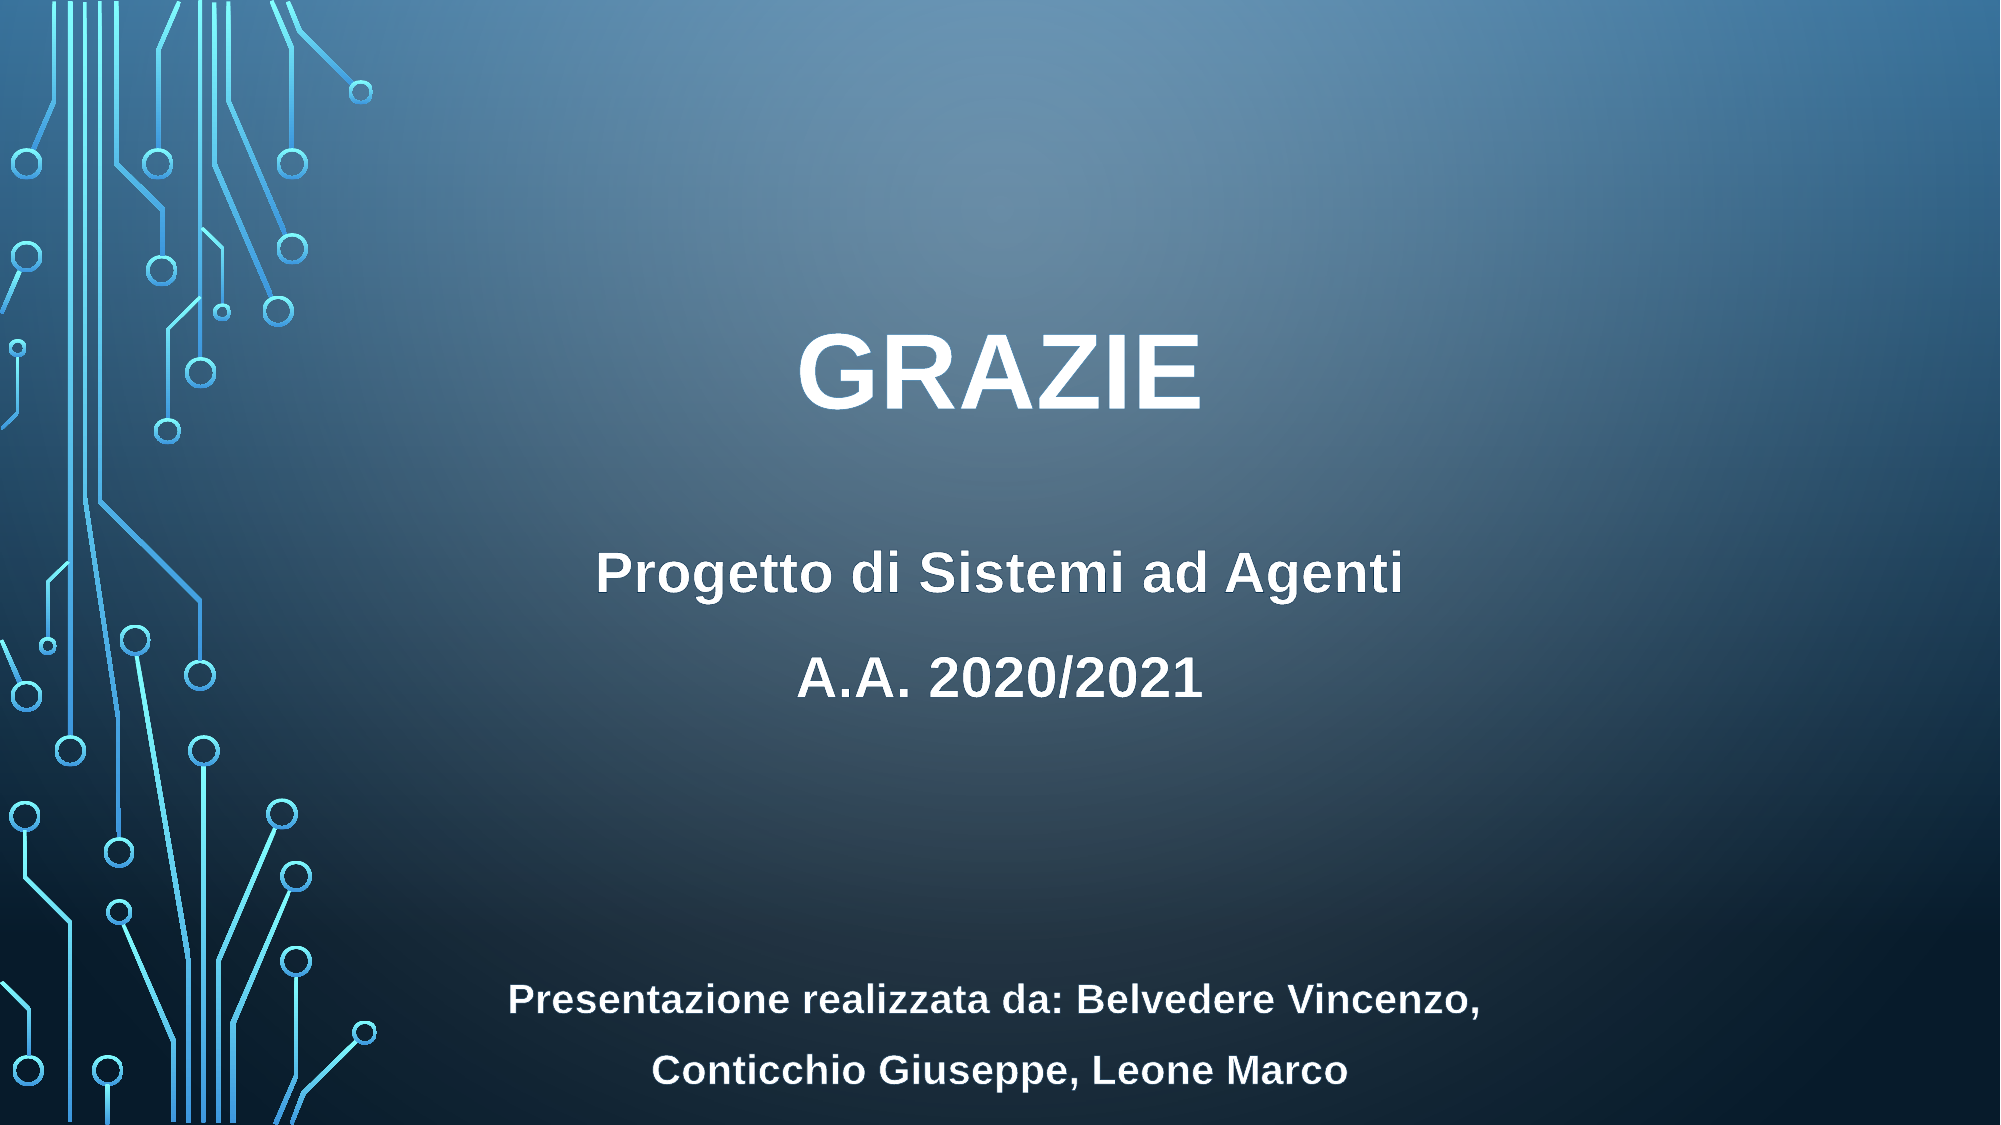

# GRAZIE
Progetto di Sistemi ad Agenti A.A. 2020/2021
Presentazione realizzata da: Belvedere Vincenzo,
Conticchio Giuseppe, Leone Marco